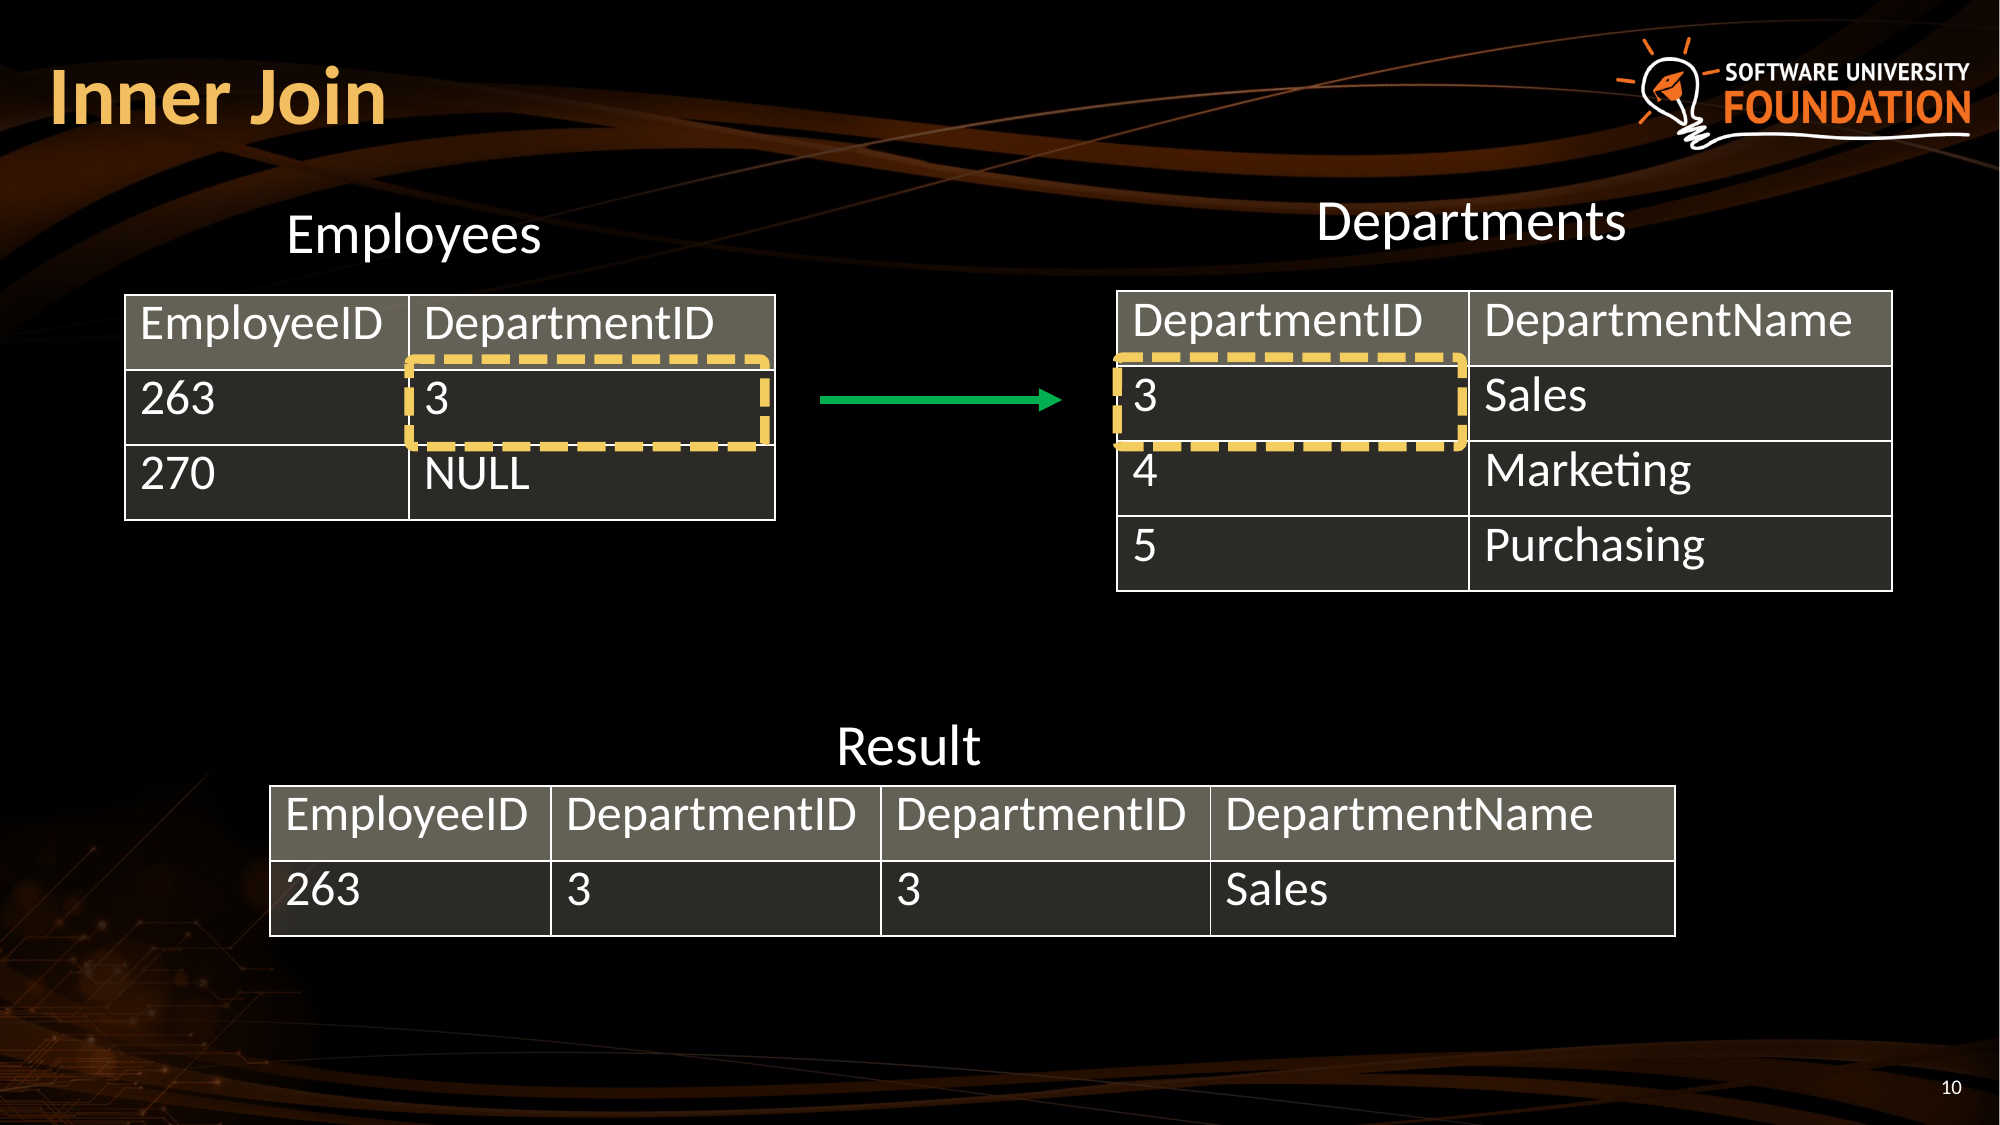

# Inner Join
Departments
Employees
| DepartmentID | DepartmentName |
| --- | --- |
| 3 | Sales |
| 4 | Marketing |
| 5 | Purchasing |
| EmployeeID | DepartmentID |
| --- | --- |
| 263 | 3 |
| 270 | NULL |

Result
| EmployeeID | DepartmentID | DepartmentID | DepartmentName |
| --- | --- | --- | --- |
| 263 | 3 | 3 | Sales |
10